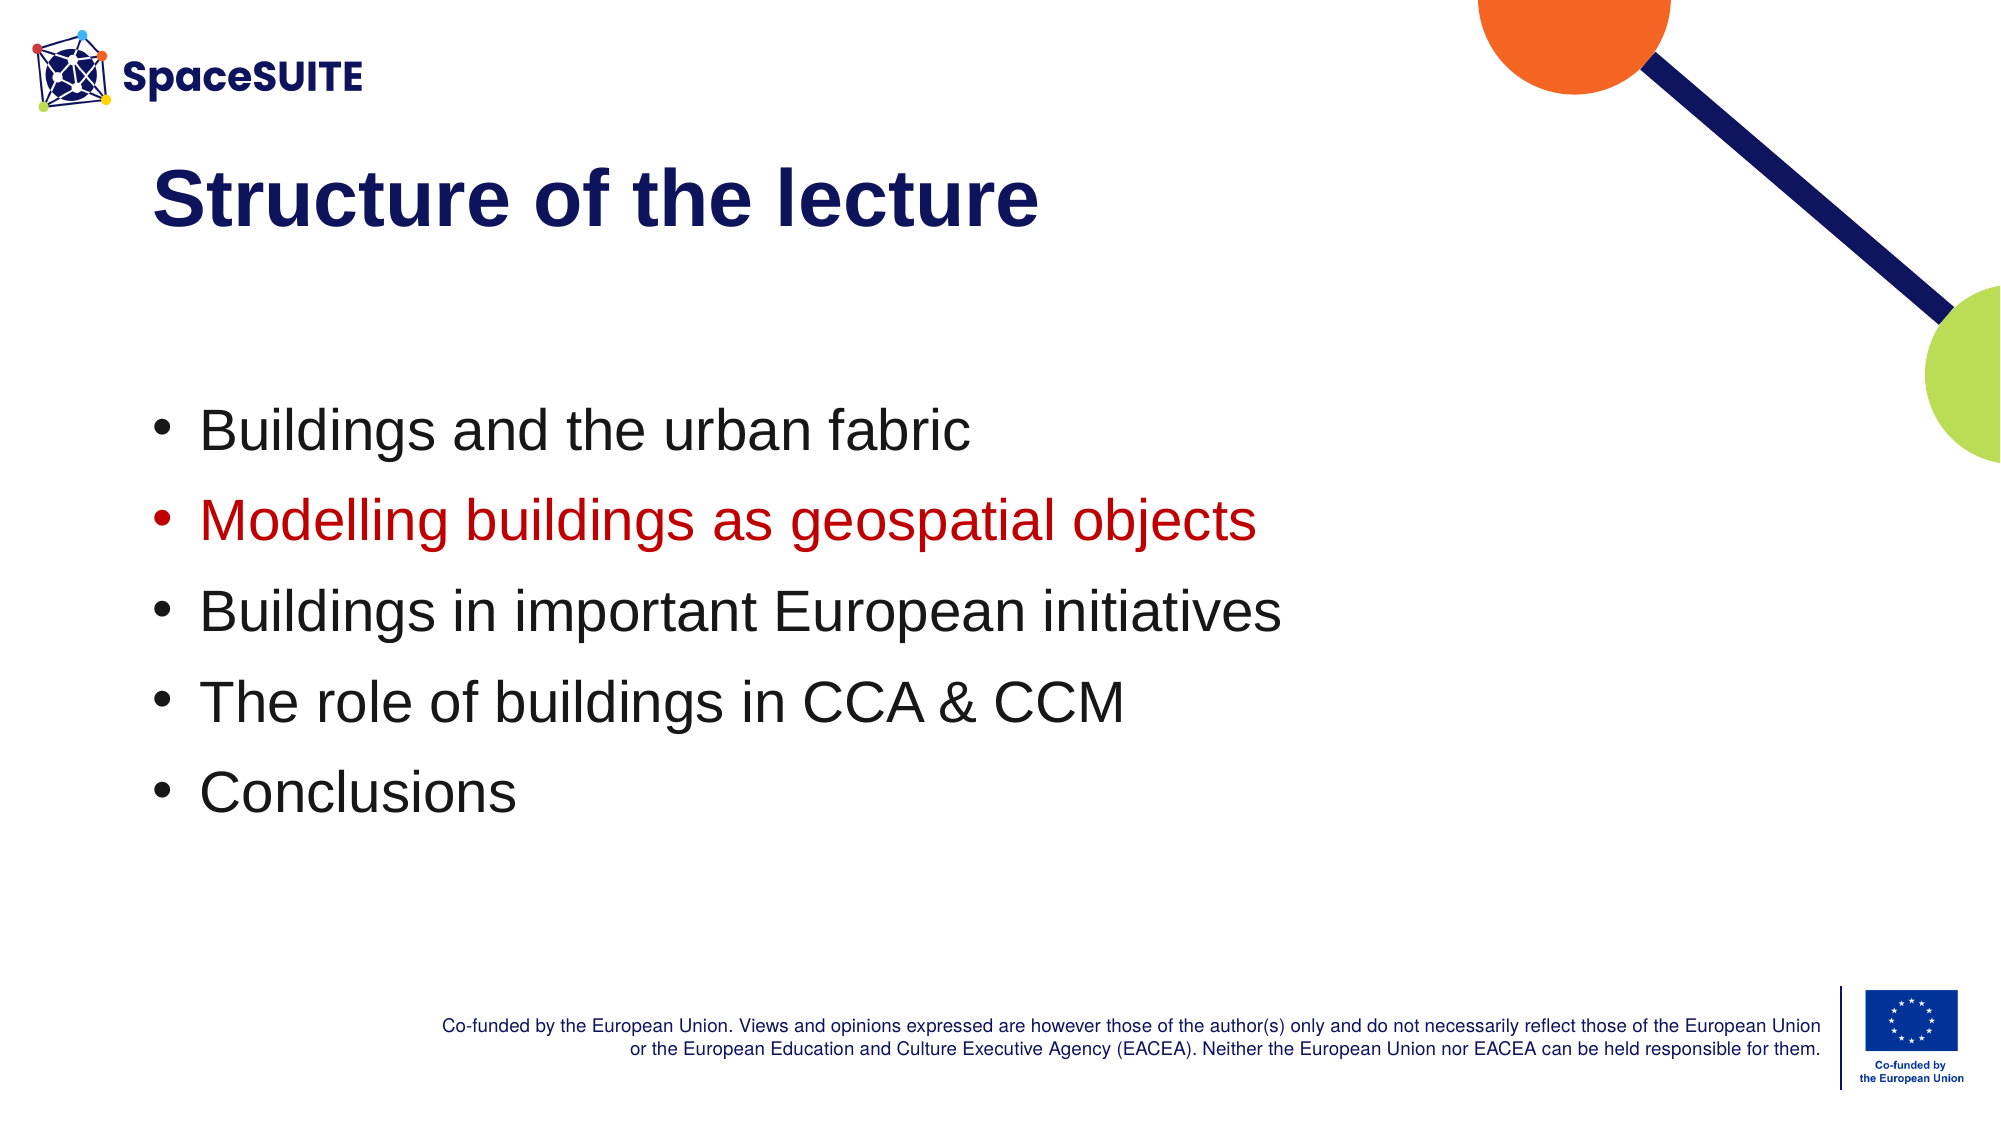

# Structure of the lecture

Buildings and the urban fabric
Modelling buildings as geospatial objects
Buildings in important European initiatives
The role of buildings in CCA & CCM
Conclusions